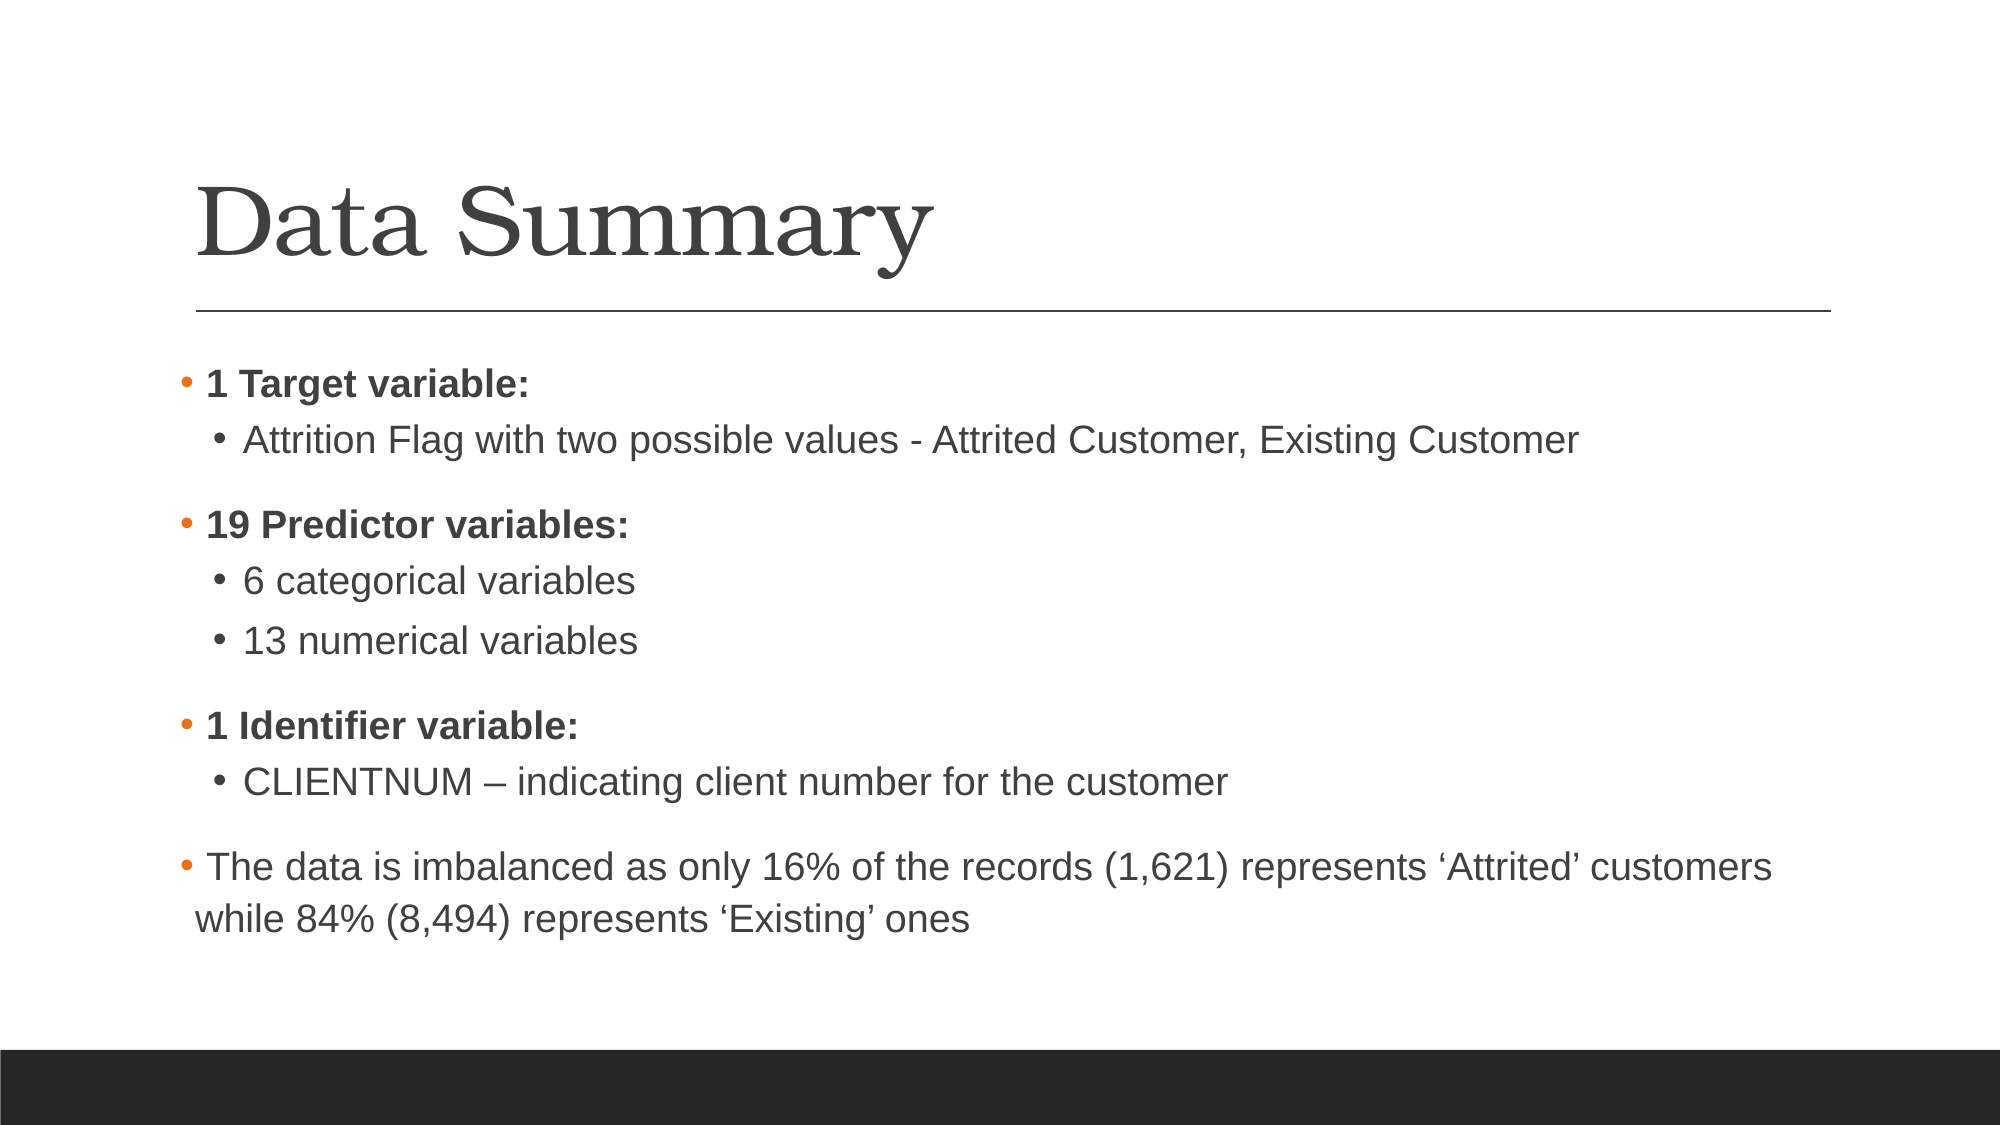

# Data Summary
 1 Target variable:
Attrition Flag with two possible values - Attrited Customer, Existing Customer
 19 Predictor variables:
6 categorical variables
13 numerical variables
 1 Identifier variable:
CLIENTNUM – indicating client number for the customer
 The data is imbalanced as only 16% of the records (1,621) represents ‘Attrited’ customers while 84% (8,494) represents ‘Existing’ ones